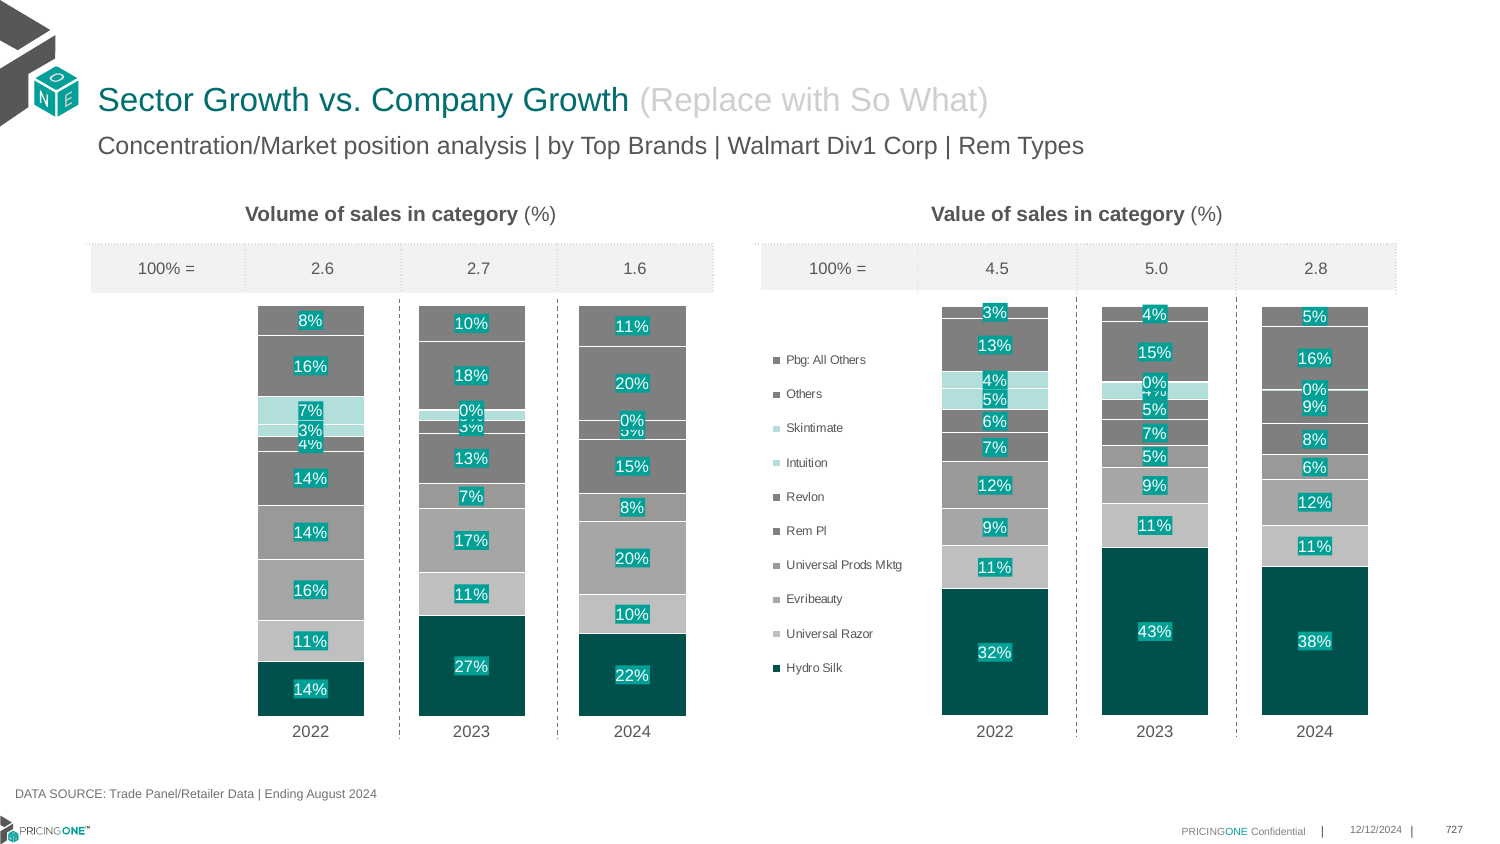

# Sector Growth vs. Company Growth (Replace with So What)
Concentration/Market position analysis | by Top Brands | Walmart Div1 Corp | Rem Types
| Volume of sales in category (%) |  |  |  |
| --- | --- | --- | --- |
| 100% = | 2.6 | 2.7 | 1.6 |
| Value of sales in category (%) |  |  |  |
| --- | --- | --- | --- |
| 100% = | 4.5 | 5.0 | 2.8 |

### Chart

| Category | Hydro Silk | Universal Razor | Evribeauty | Universal Prods Mktg | Rem Pl | Revlon | Intuition | Skintimate | Others | Pbg: All Others |
|---|---|---|---|---|---|---|---|---|---|---|
| 2022 | 0.1443985706800423 | 0.10752584901210477 | 0.16092009664600862 | 0.14170397648213331 | 0.14172256523198953 | 0.03910104805695283 | 0.02936402852288759 | 0.07497617348260616 | 0.1602876918852749 | 0.07863815720428301 |
| 2023 | 0.2691331058841935 | 0.11483925122299042 | 0.16966021024002503 | 0.06795757592168047 | 0.13379936338309537 | 0.03408126793869704 | 0.027281862435390606 | 0.0007942668375543802 | 0.18245309613637323 | 0.09623565656383318 |
| 2024 | 0.2241137686995998 | 0.10392440888730417 | 0.19946515722149177 | 0.07552234719573654 | 0.14541101712451968 | 0.051480527584197945 | 0.0003374603245349574 | 0.0 | 0.19974531296261513 | 0.11052143987316586 |

### Chart

| Category | Hydro Silk | Universal Razor | Evribeauty | Universal Prods Mktg | Rem Pl | Revlon | Intuition | Skintimate | Others | Pbg: All Others |
|---|---|---|---|---|---|---|---|---|---|---|
| 2022 | 0.31930384667577355 | 0.10878720811338718 | 0.09241136044877701 | 0.11899030451814337 | 0.07210281965805518 | 0.05881290774941348 | 0.054044674039100835 | 0.04176295324337764 | 0.13378392555397176 | 0.03115187374209794 |
| 2023 | 0.4279102110782792 | 0.11039296897946999 | 0.0931265940013386 | 0.05355744182948419 | 0.06640575469593396 | 0.051904656048818776 | 0.04409756050584313 | 0.00019701816419196873 | 0.15240779469664015 | 0.040273963588154195 |
| 2024 | 0.38313835833195264 | 0.10595430429412875 | 0.11808257177441119 | 0.06332340430765847 | 0.07925012100773943 | 0.087847639498952 | 0.0002040309866634639 | 0.0 | 0.16219956979849406 | 0.052088676786700074 |
DATA SOURCE: Trade Panel/Retailer Data | Ending August 2024

12/12/2024
727